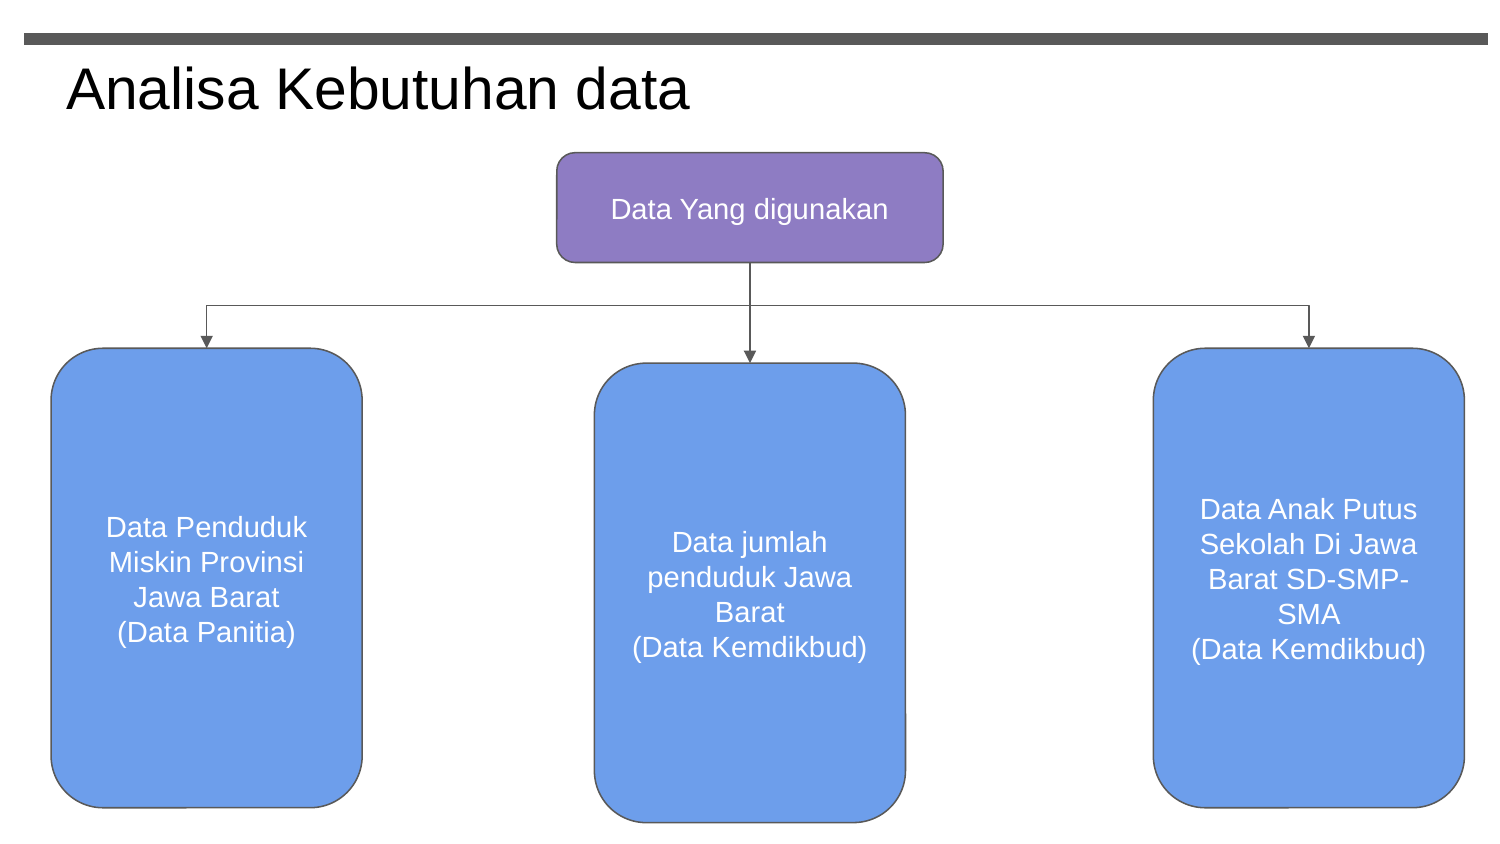

# Analisa Kebutuhan data
Data Yang digunakan
Data Penduduk Miskin Provinsi Jawa Barat
(Data Panitia)
Data Anak Putus Sekolah Di Jawa Barat SD-SMP-SMA
(Data Kemdikbud)
Data jumlah penduduk Jawa Barat
(Data Kemdikbud)